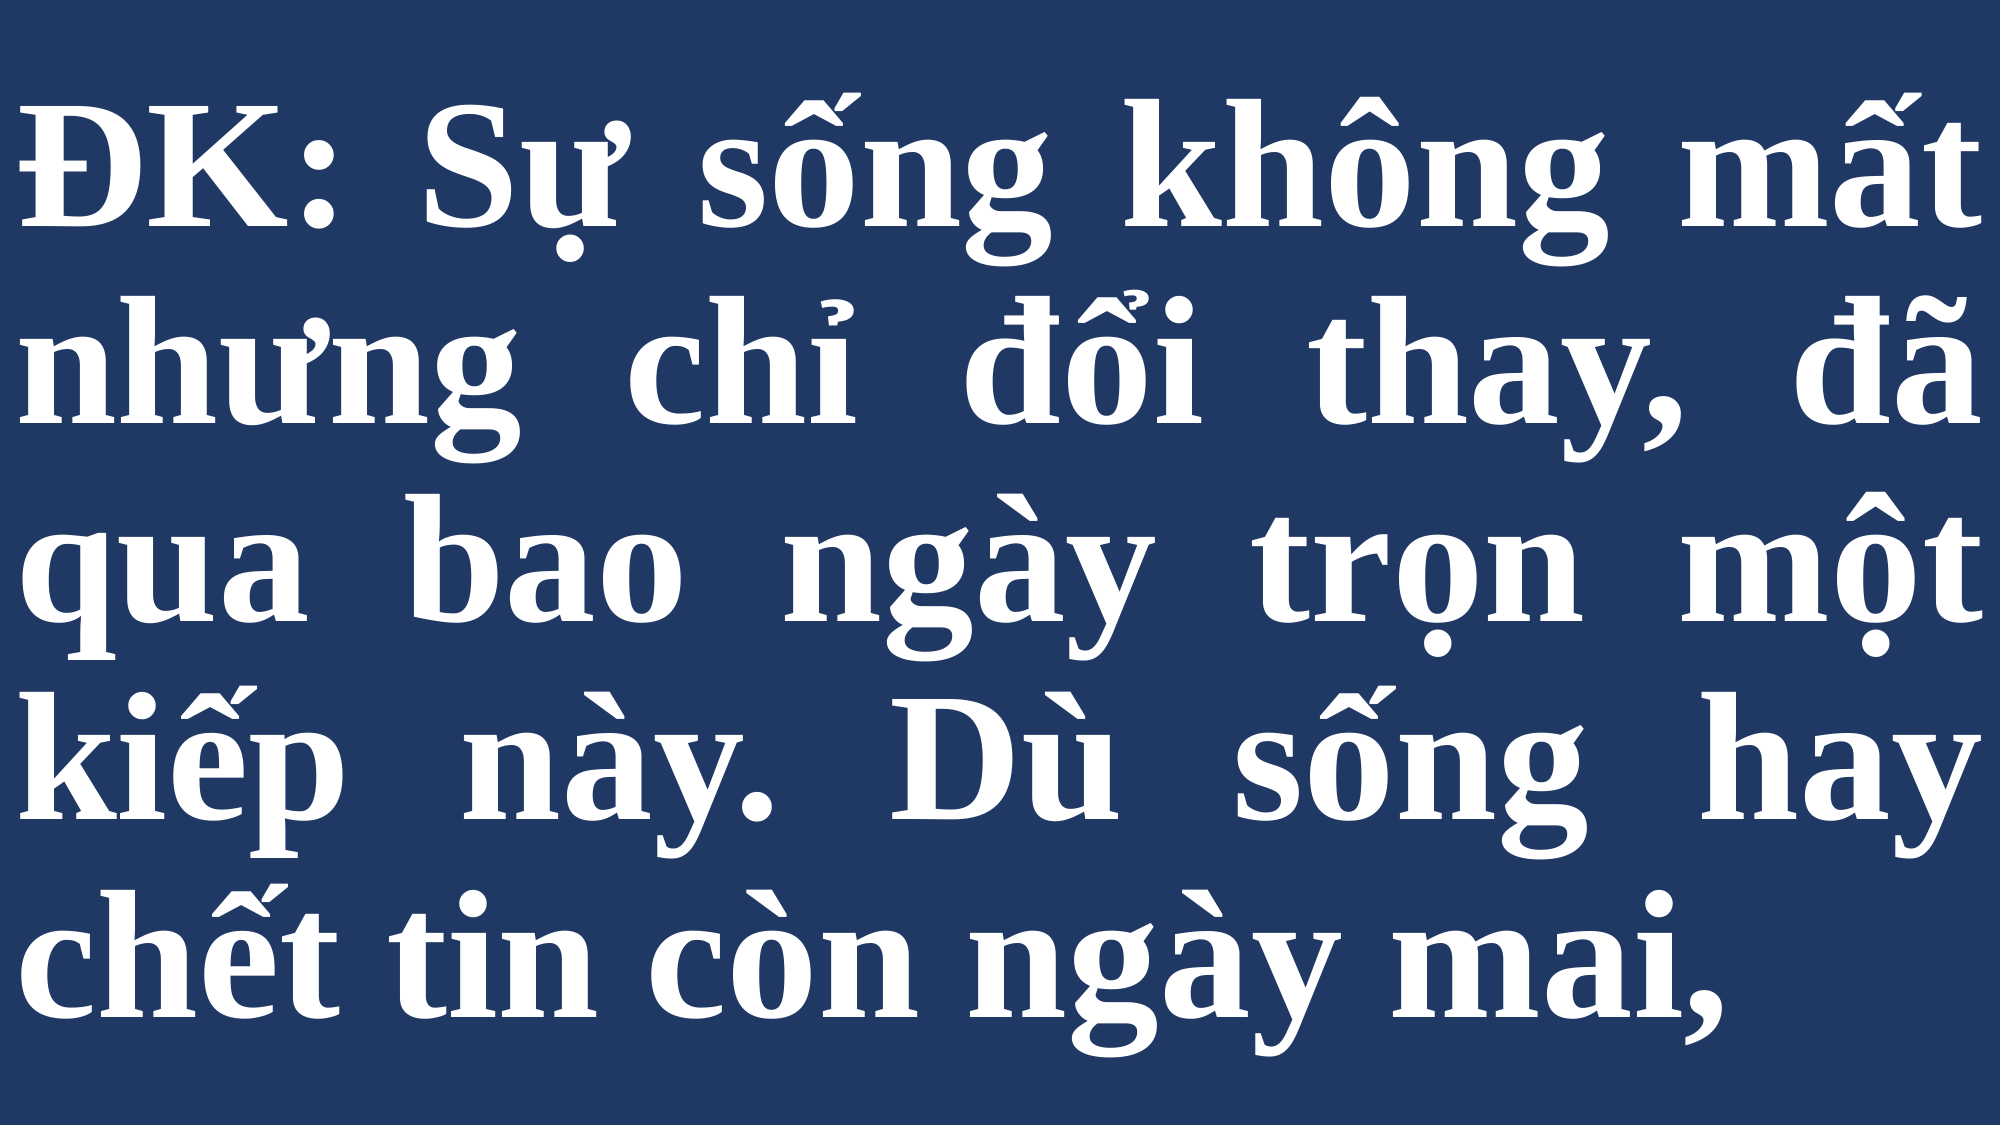

# ĐK: Sự sống không mất nhưng chỉ đổi thay, đã qua bao ngày trọn một kiếp này. Dù sống hay chết tin còn ngày mai,